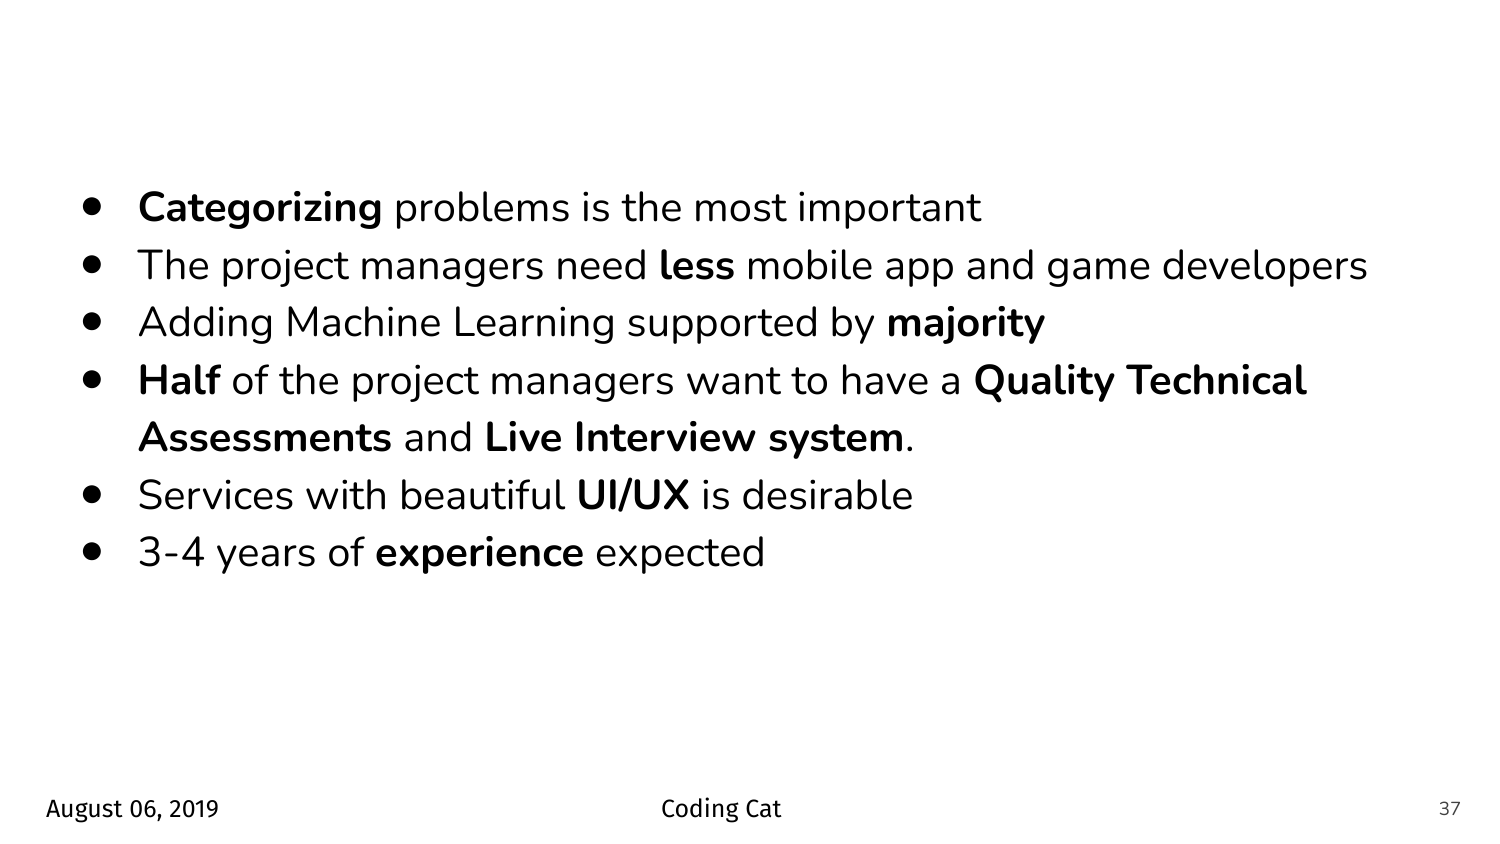

Categorizing problems is the most important
The project managers need less mobile app and game developers
Adding Machine Learning supported by majority
Half of the project managers want to have a Quality Technical Assessments and Live Interview system.
Services with beautiful UI/UX is desirable
3-4 years of experience expected
August 06, 2019
Coding Cat
37